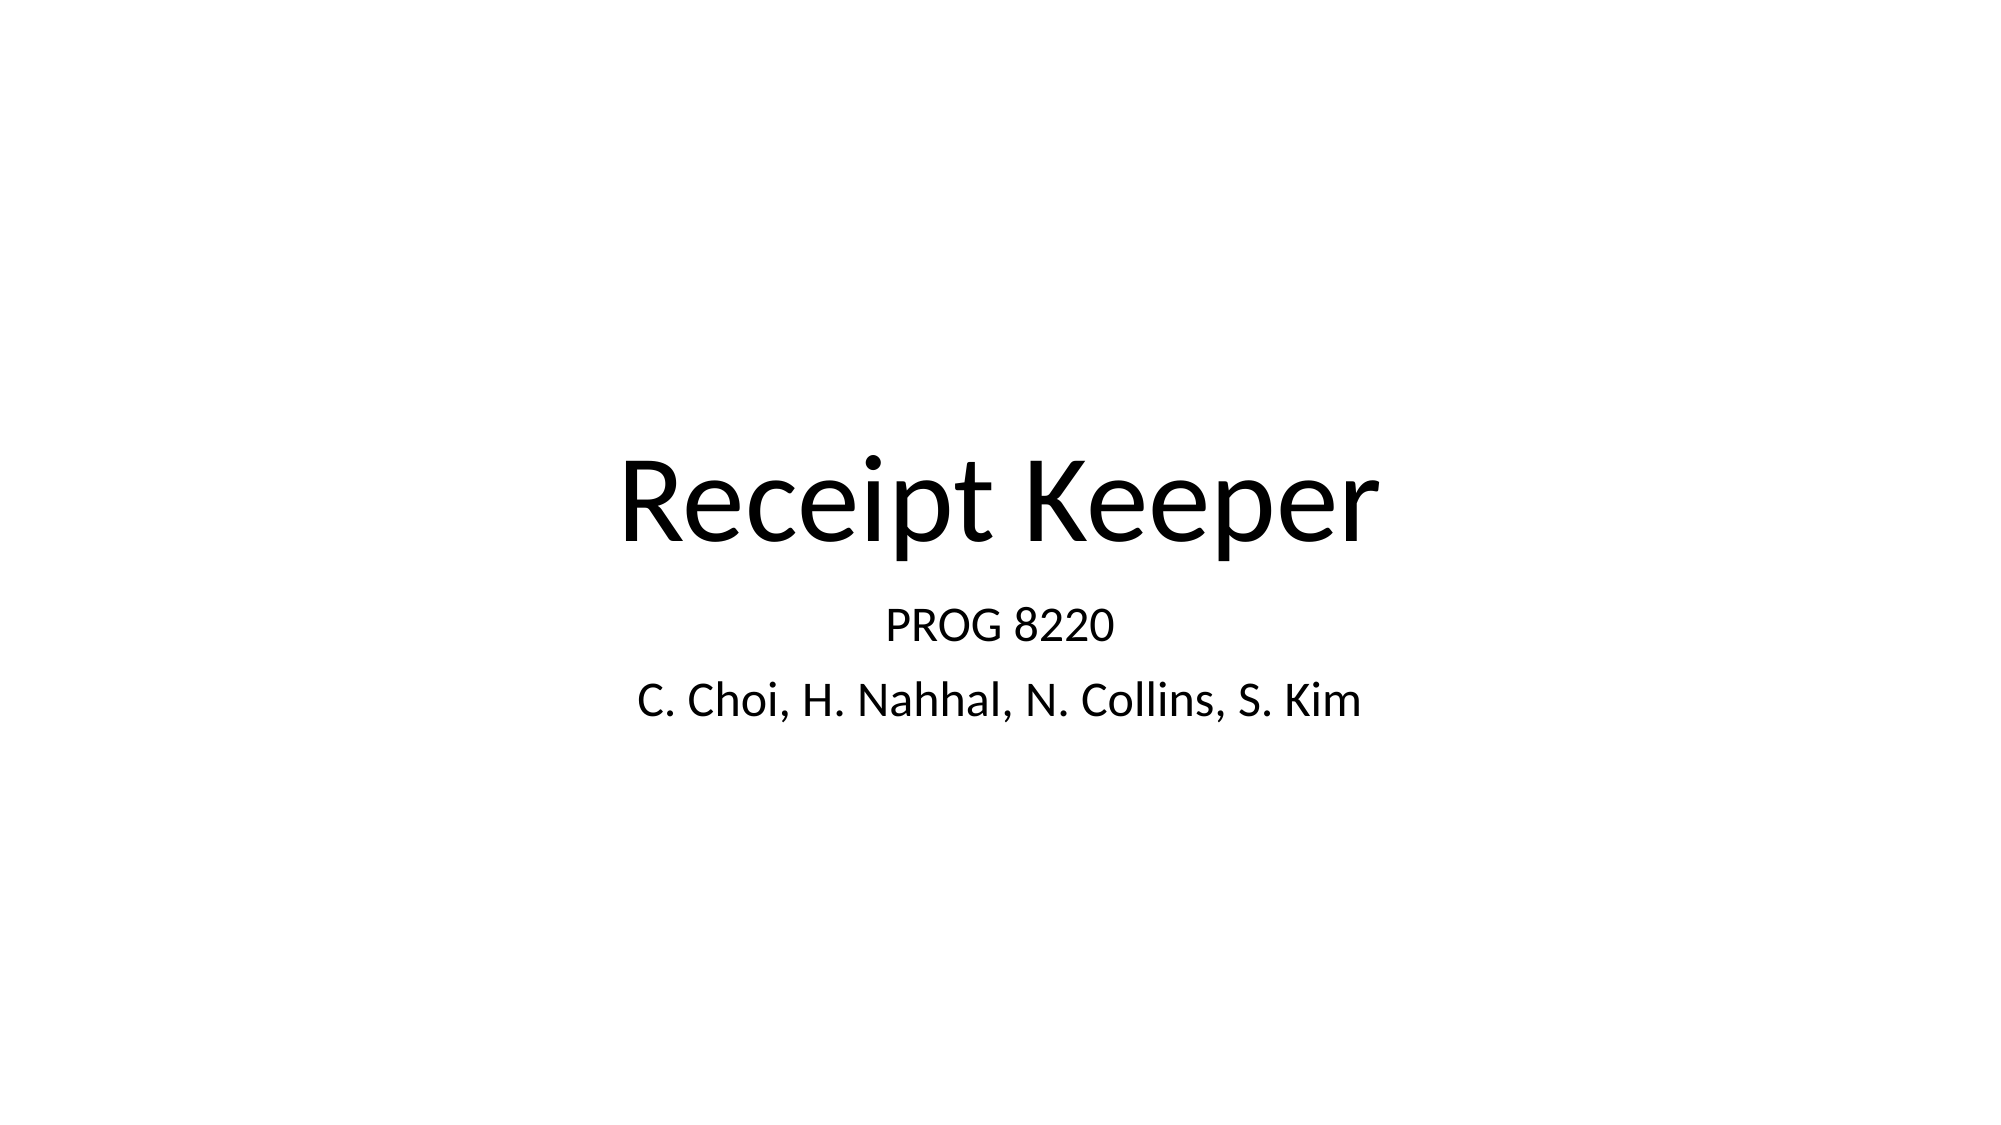

# Receipt Keeper
PROG 8220
C. Choi, H. Nahhal, N. Collins, S. Kim